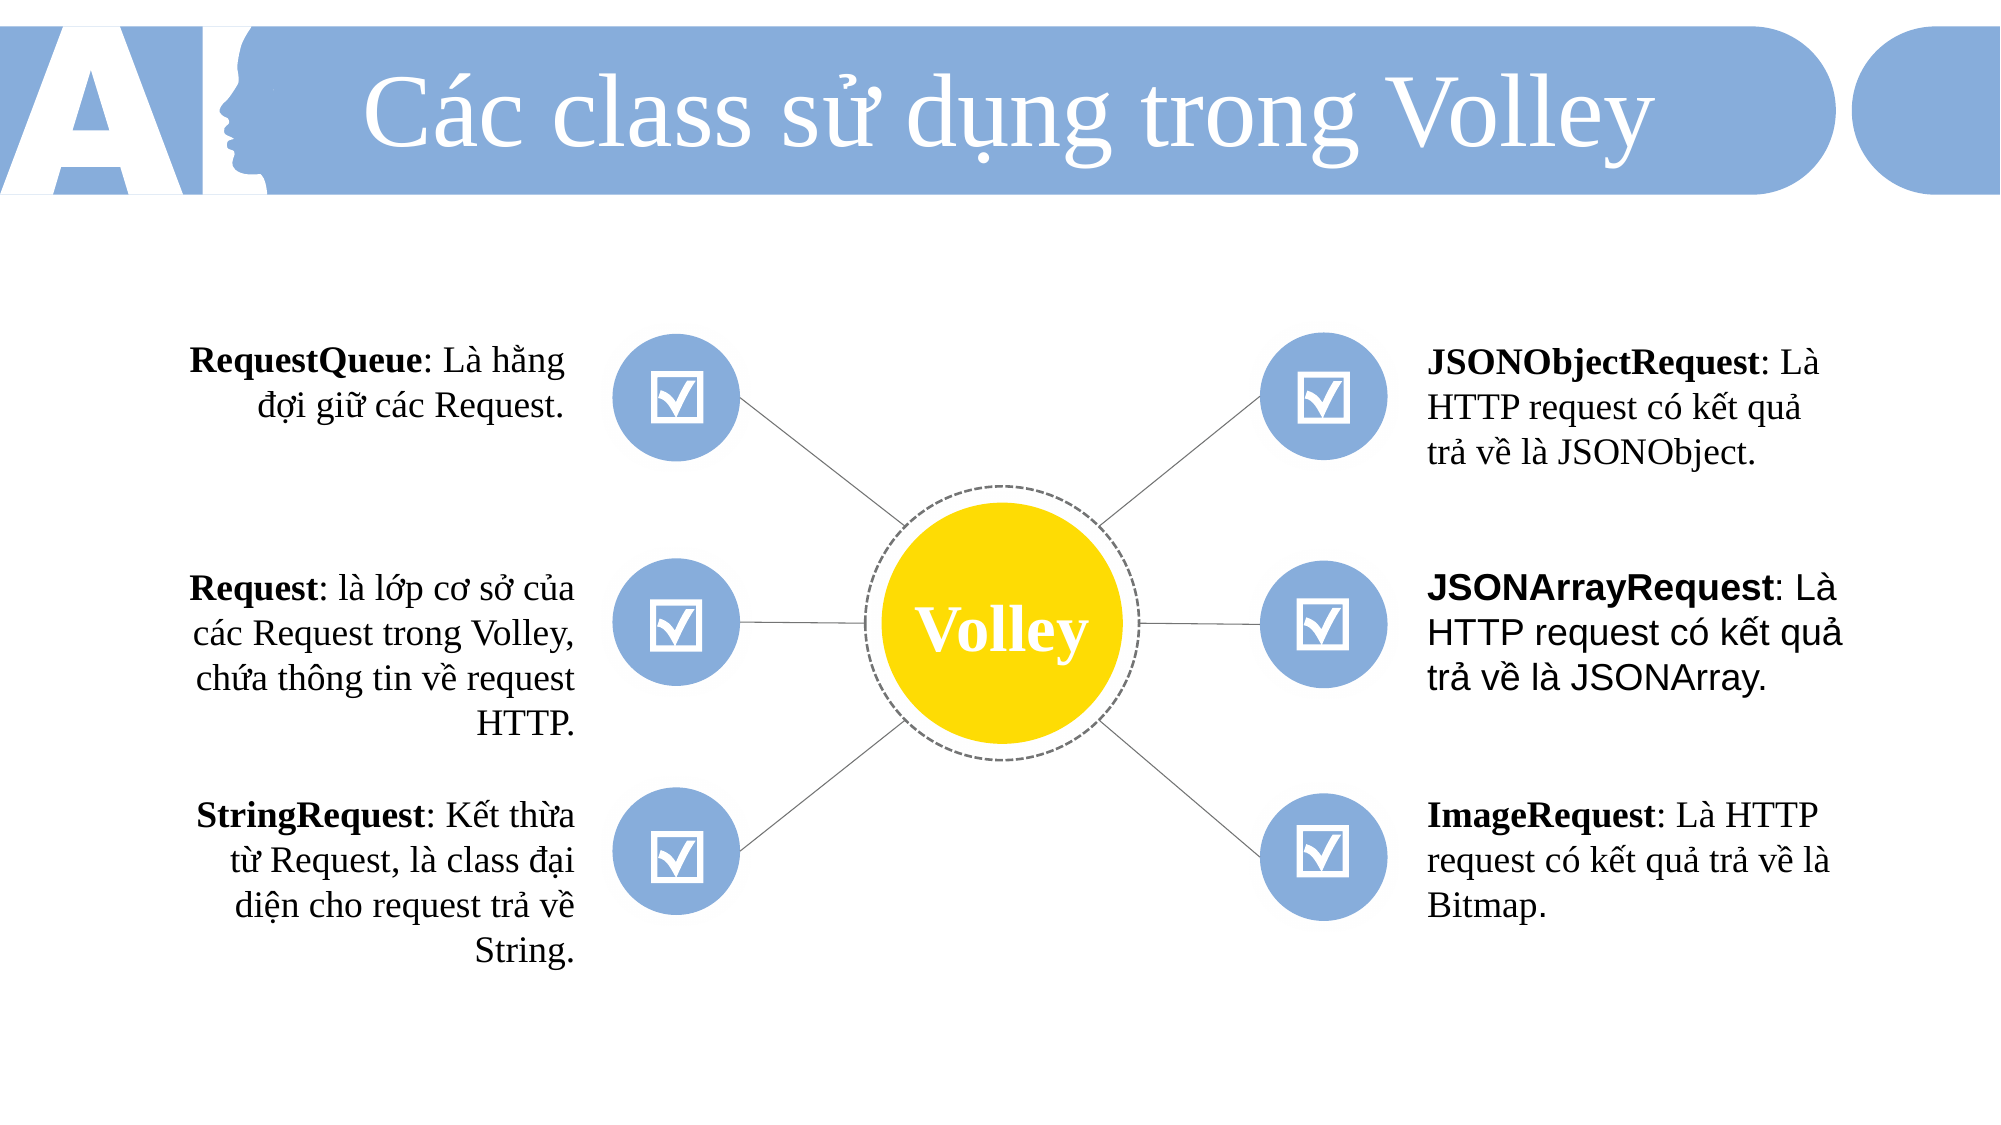

Các class sử dụng trong Volley
RequestQueue: Là hằng đợi giữ các Request.
JSONObjectRequest: Là HTTP request có kết quả trả về là JSONObject.

Request: là lớp cơ sở của các Request trong Volley, chứa thông tin về request HTTP.
JSONArrayRequest: Là HTTP request có kết quả trả về là JSONArray.

Volley

StringRequest: Kết thừa từ Request, là class đại diện cho request trả về String.
ImageRequest: Là HTTP request có kết quả trả về là Bitmap.